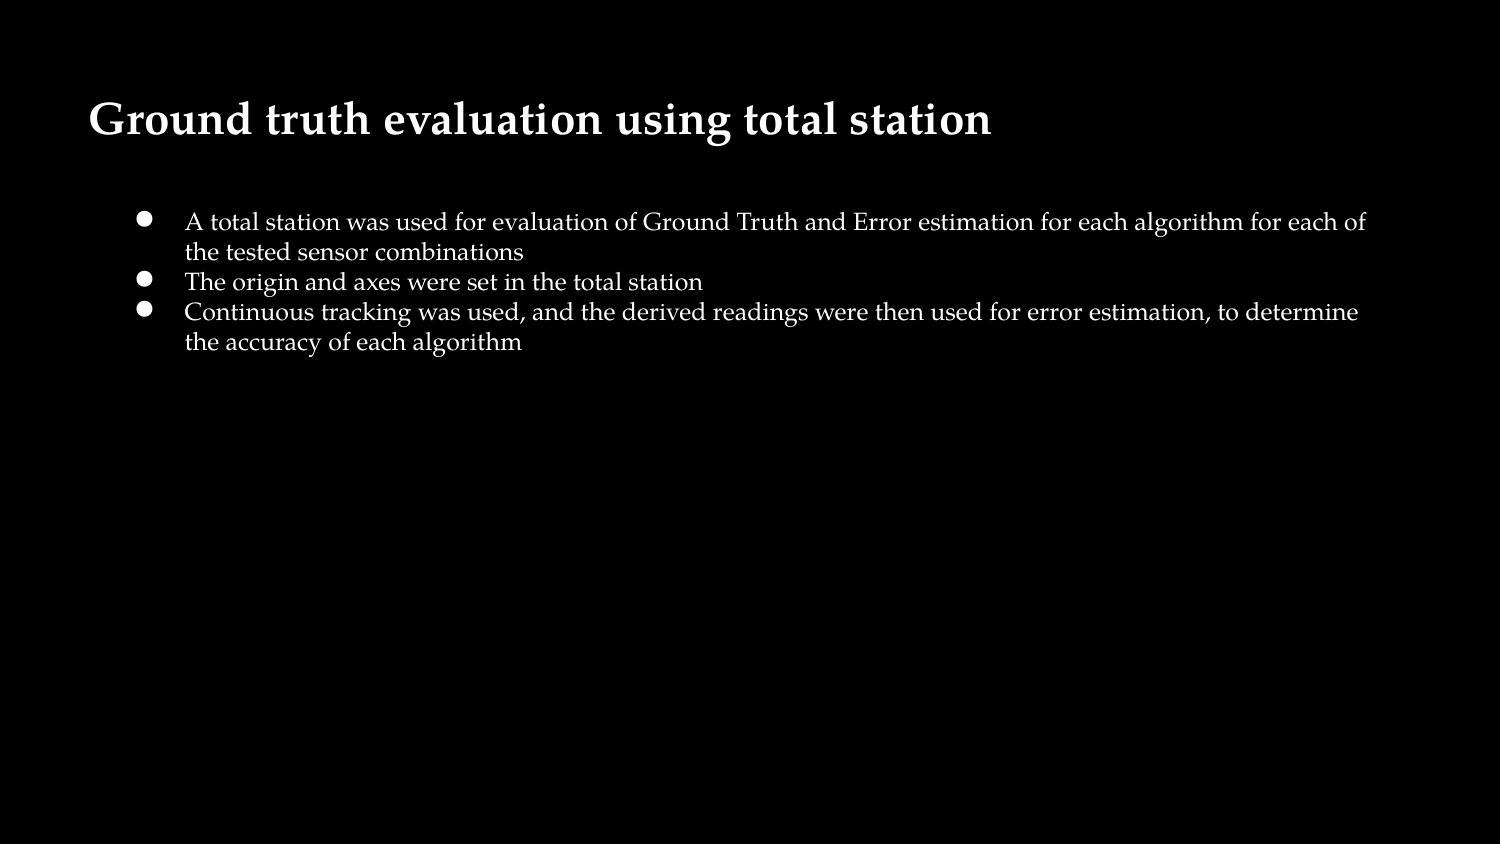

Ground truth evaluation using total station
A total station was used for evaluation of Ground Truth and Error estimation for each algorithm for each of the tested sensor combinations
The origin and axes were set in the total station
Continuous tracking was used, and the derived readings were then used for error estimation, to determine the accuracy of each algorithm